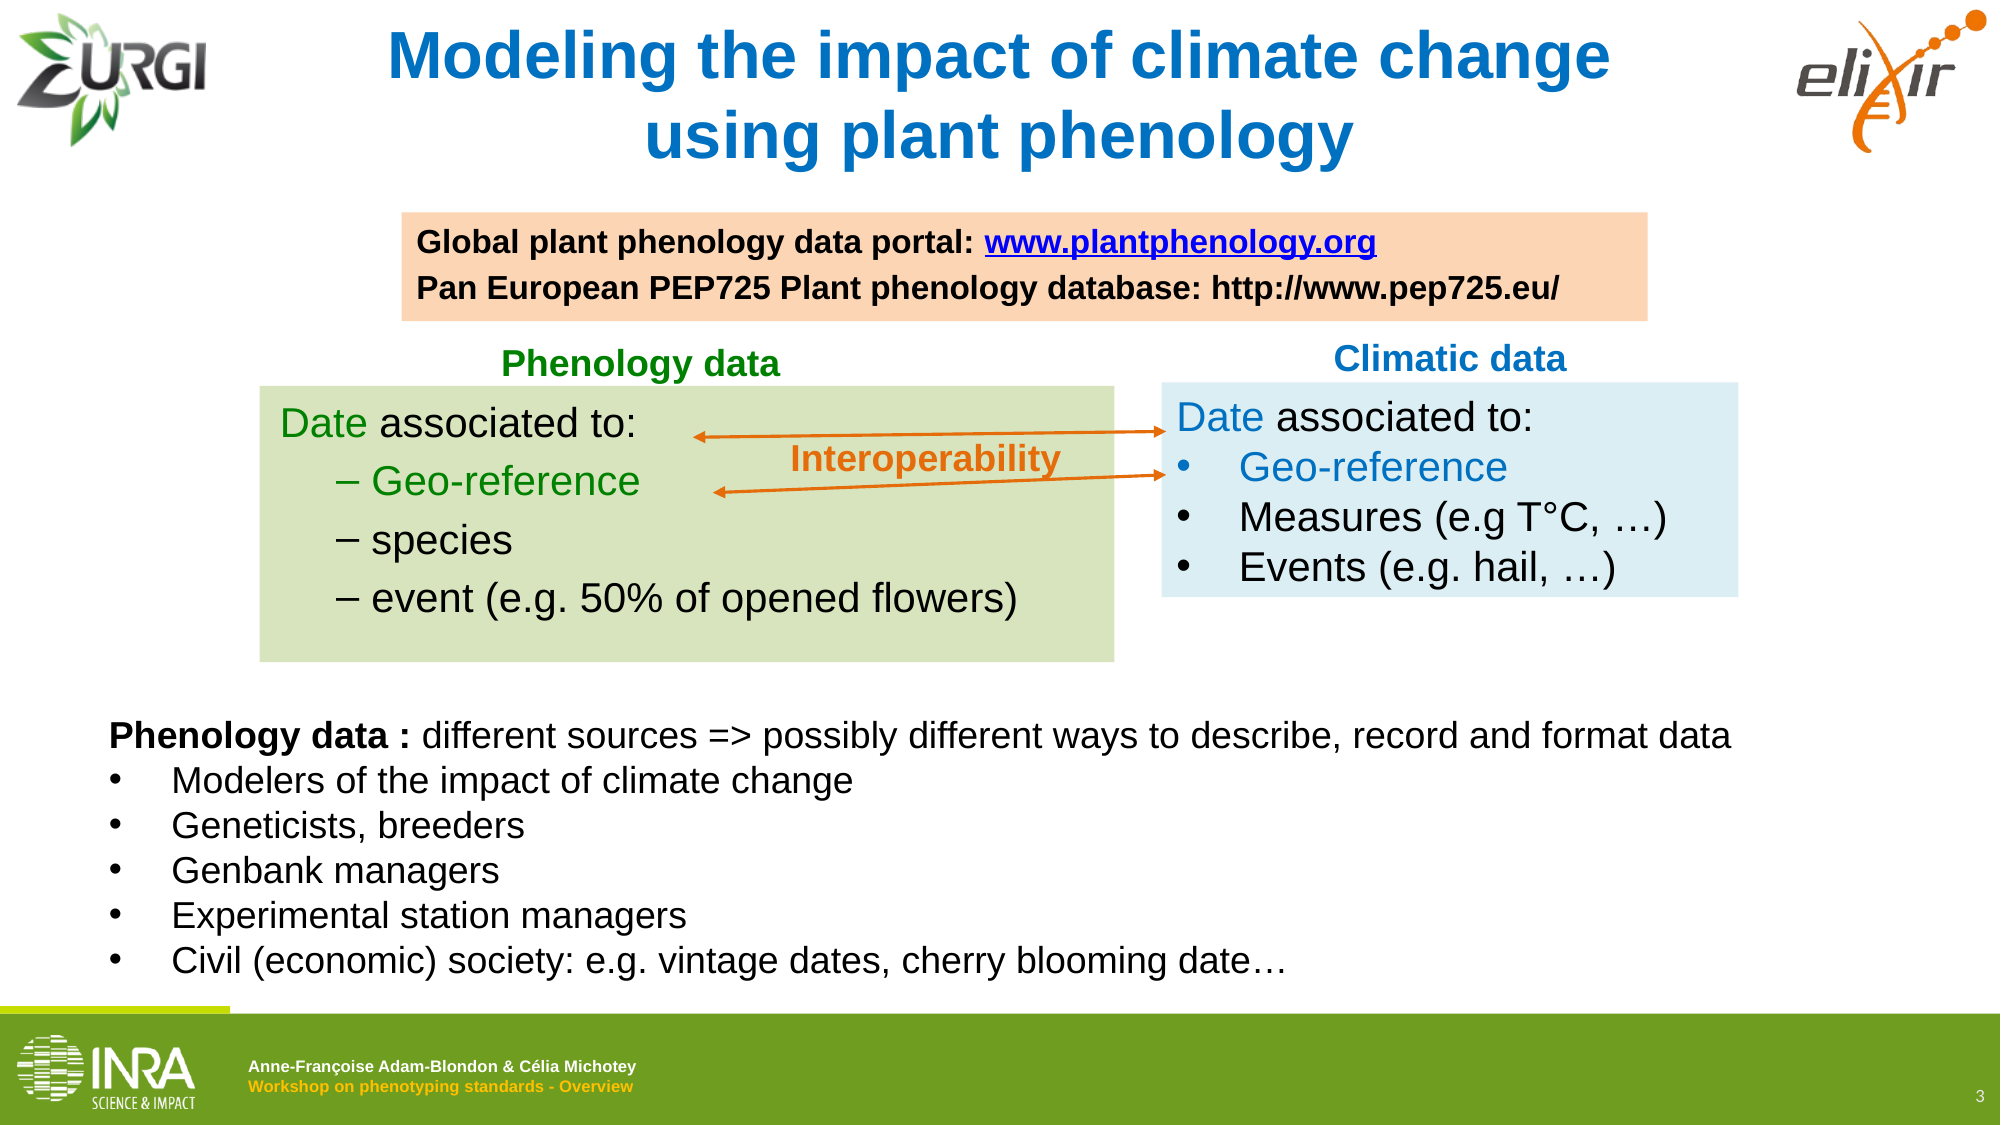

3
# Modeling the impact of climate change using plant phenology
Global plant phenology data portal: www.plantphenology.org
Pan European PEP725 Plant phenology database: http://www.pep725.eu/
Climatic data
Phenology data
Date associated to:
Geo-reference
Measures (e.g T°C, …)
Events (e.g. hail, …)
Date associated to:
Geo-reference
species
event (e.g. 50% of opened flowers)

Interoperability
Phenology data : different sources => possibly different ways to describe, record and format data
Modelers of the impact of climate change
Geneticists, breeders
Genbank managers
Experimental station managers
Civil (economic) society: e.g. vintage dates, cherry blooming date…